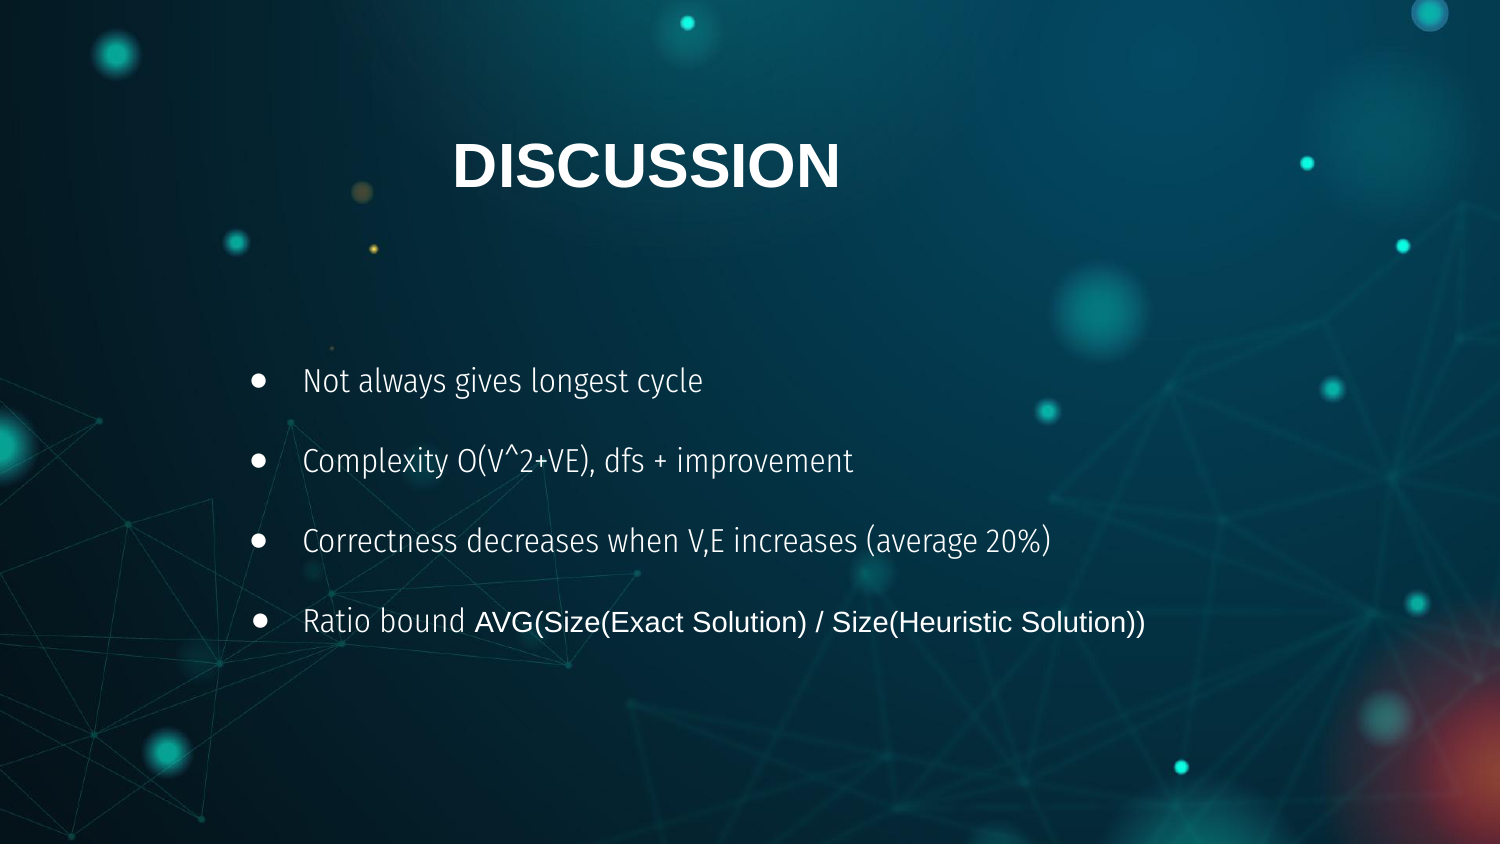

DISCUSSION
Not always gives longest cycle
Complexity O(V^2+VE), dfs + improvement
Correctness decreases when V,E increases (average 20%)
Ratio bound AVG(Size(Exact Solution) / Size(Heuristic Solution))